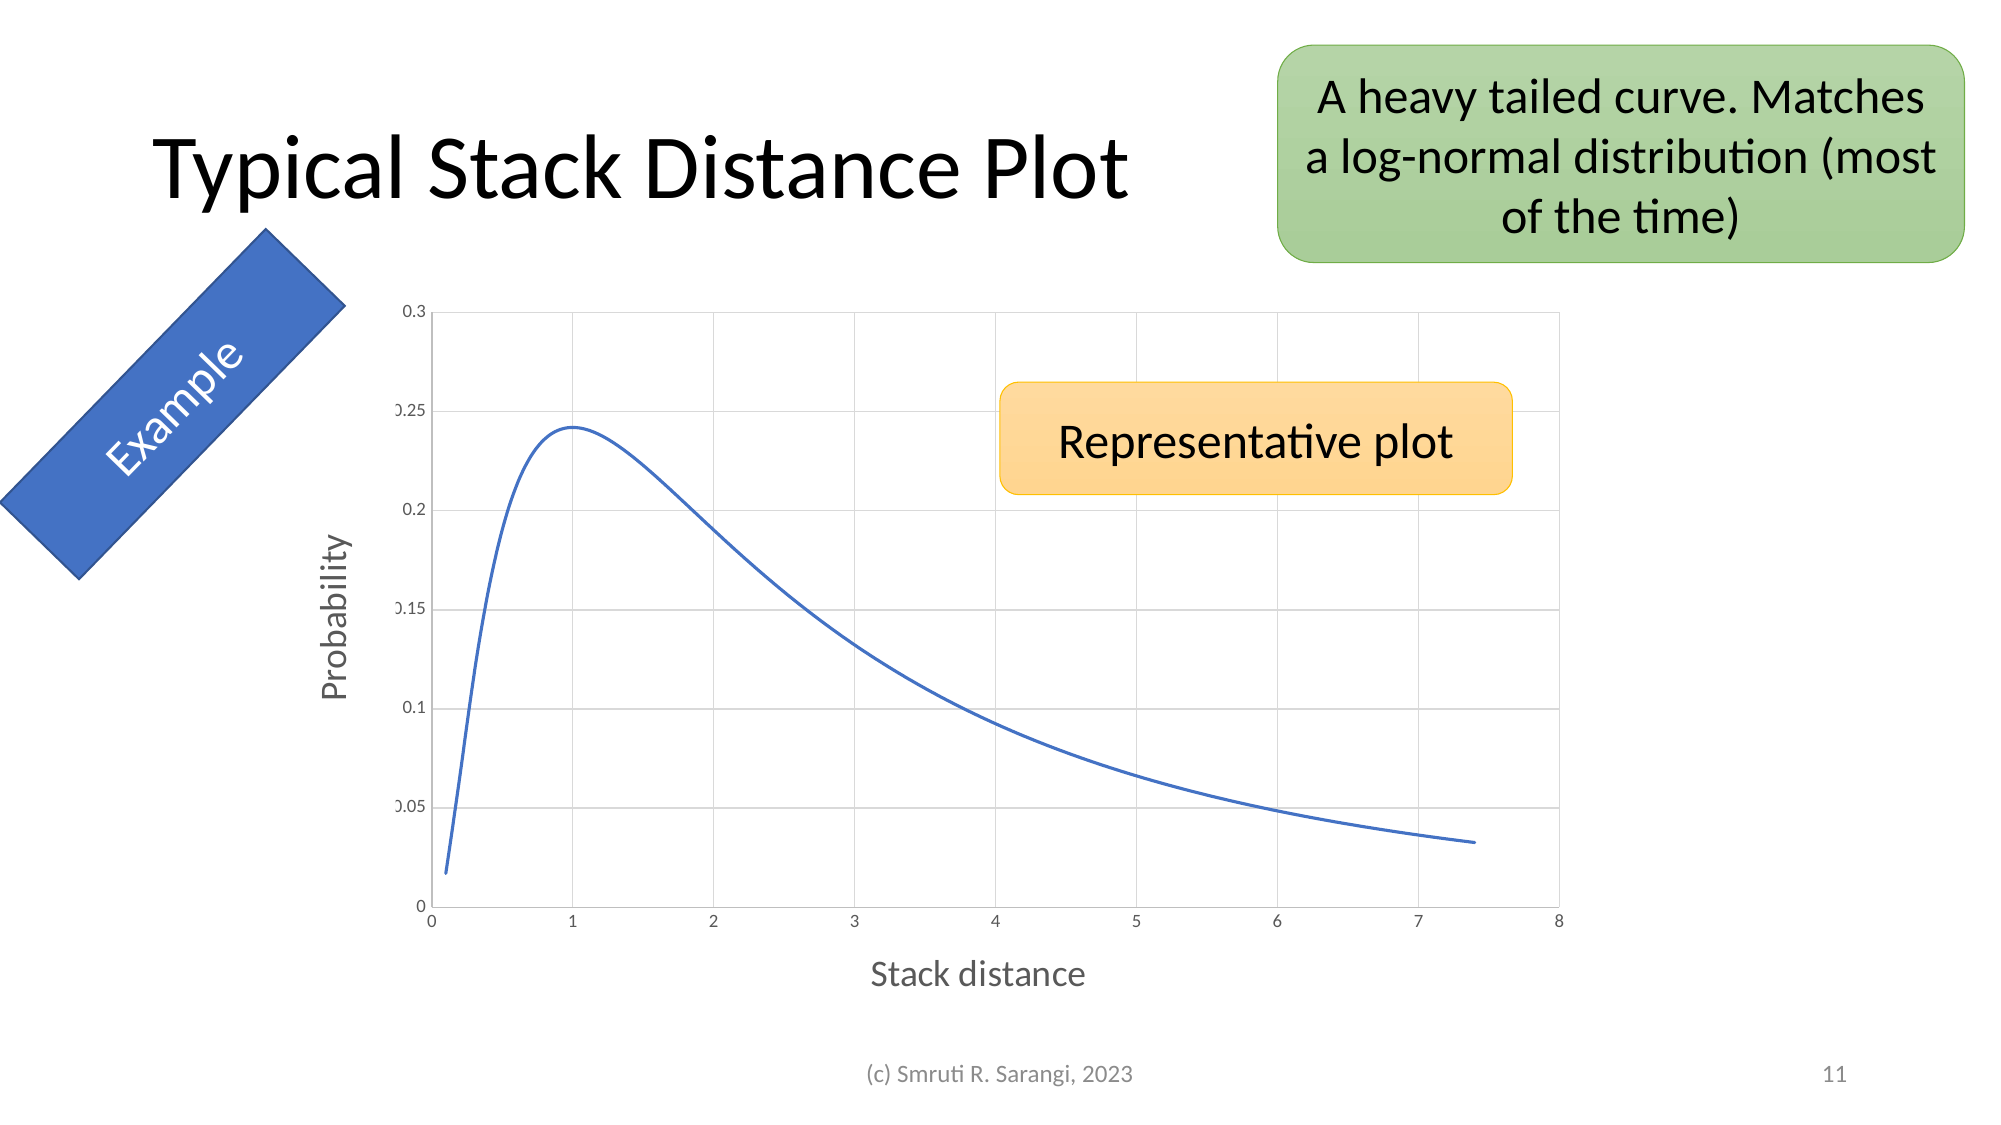

A heavy tailed curve. Matches a log-normal distribution (most of the time)
# Typical Stack Distance Plot

### Chart

| Category | Y |
|---|---|
Example
Representative plot

(c) Smruti R. Sarangi, 2023
11